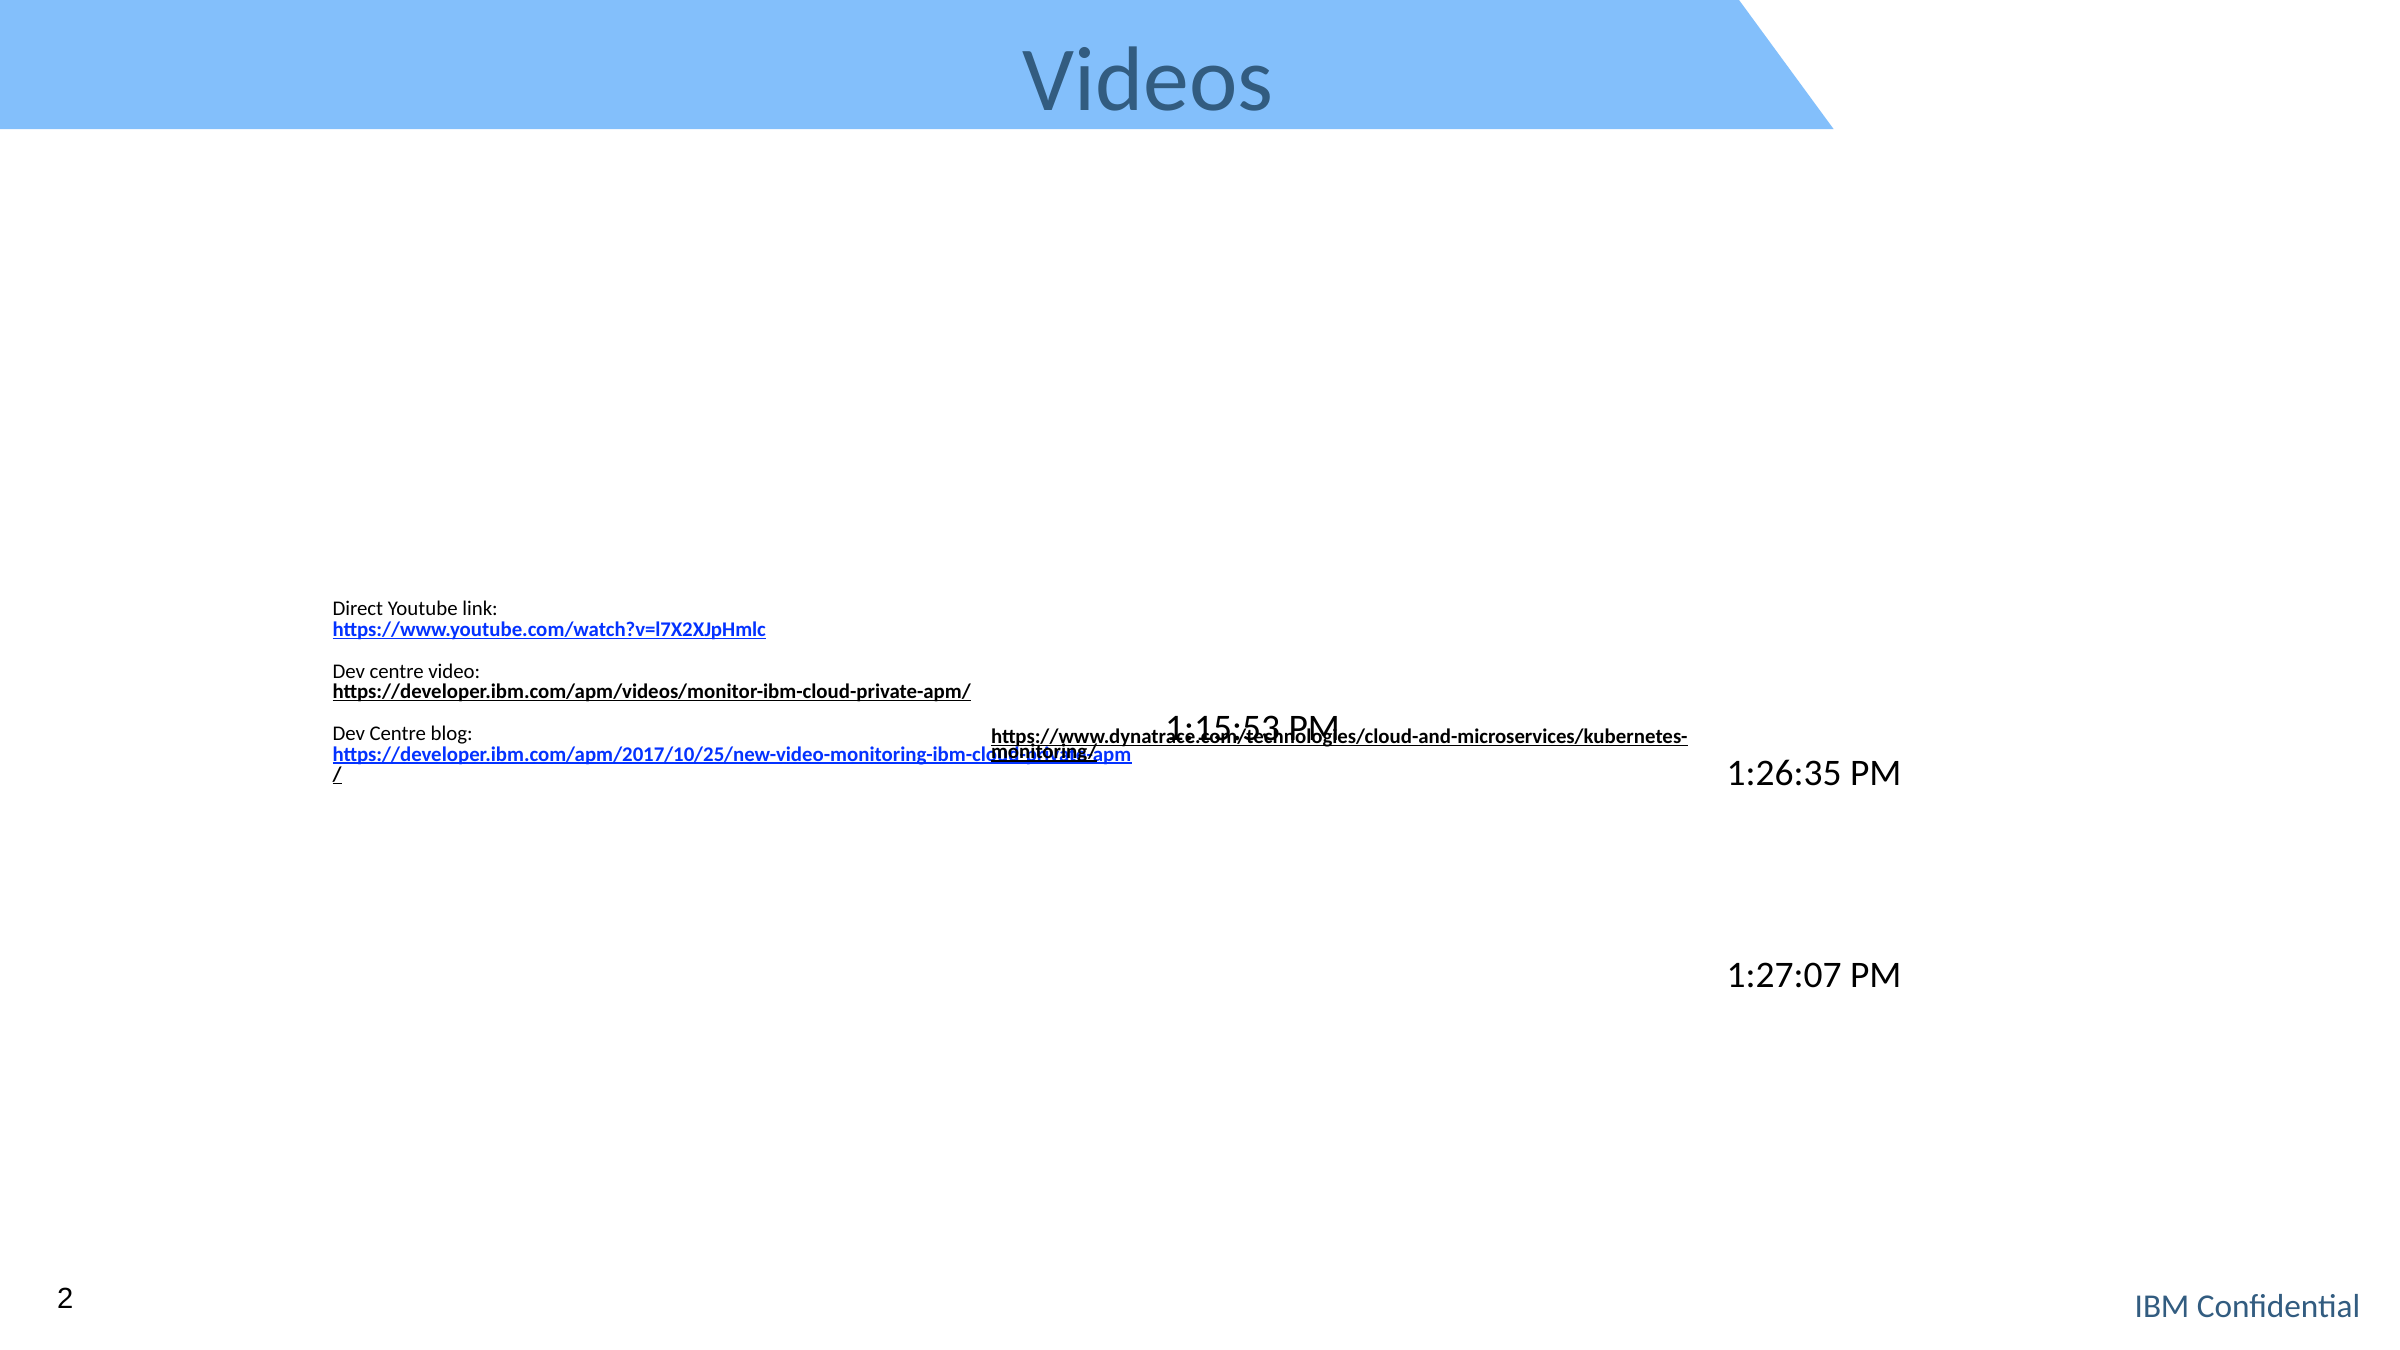

# Videos
|  |  |
| --- | --- |
| Direct Youtube link: https://www.youtube.com/watch?v=l7X2XJpHmlc Dev centre video: https://developer.ibm.com/apm/videos/monitor-ibm-cloud-private-apm/ Dev Centre blog: https://developer.ibm.com/apm/2017/10/25/new-video-monitoring-ibm-cloud-private-apm/ | 1:15:53 PM |
|  |  |
| --- | --- |
| https://www.dynatrace.com/technologies/cloud-and-microservices/kubernetes-monitoring/ | 1:26:35 PM |
|  | 1:27:07 PM |